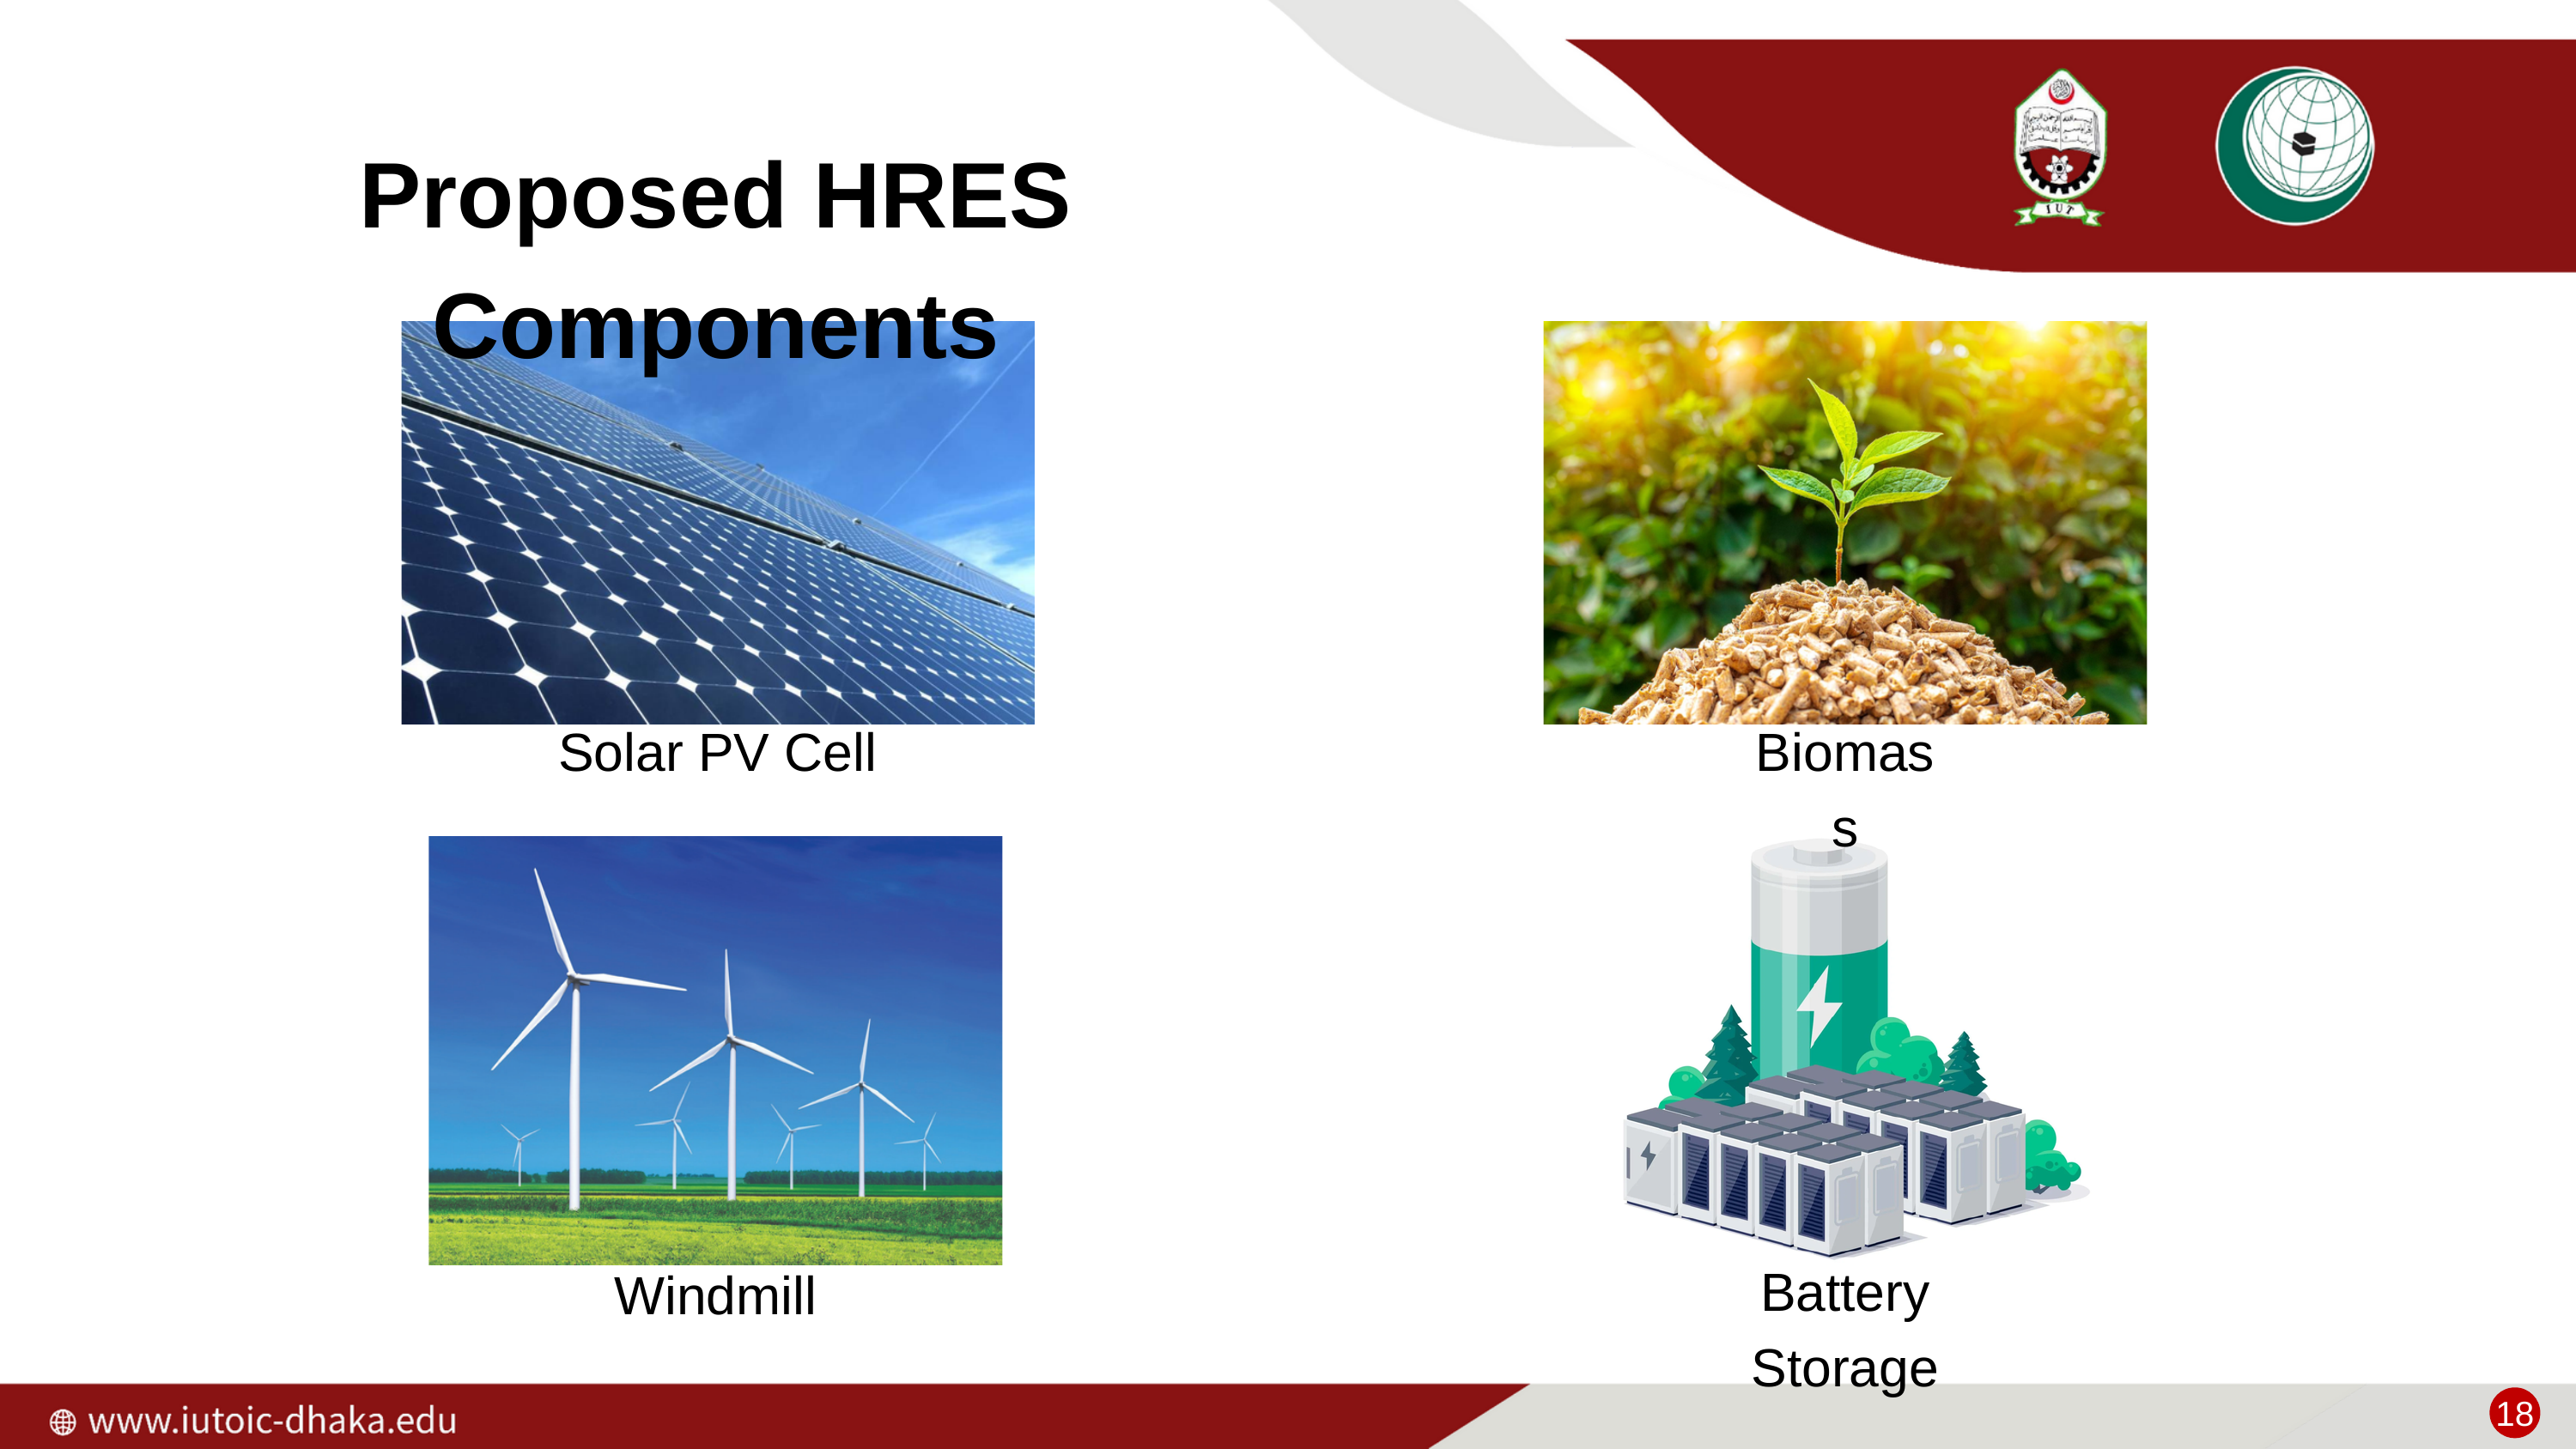

Proposed HRES Components

Solar PV Cell
Biomass

Battery Storage
Windmill
18